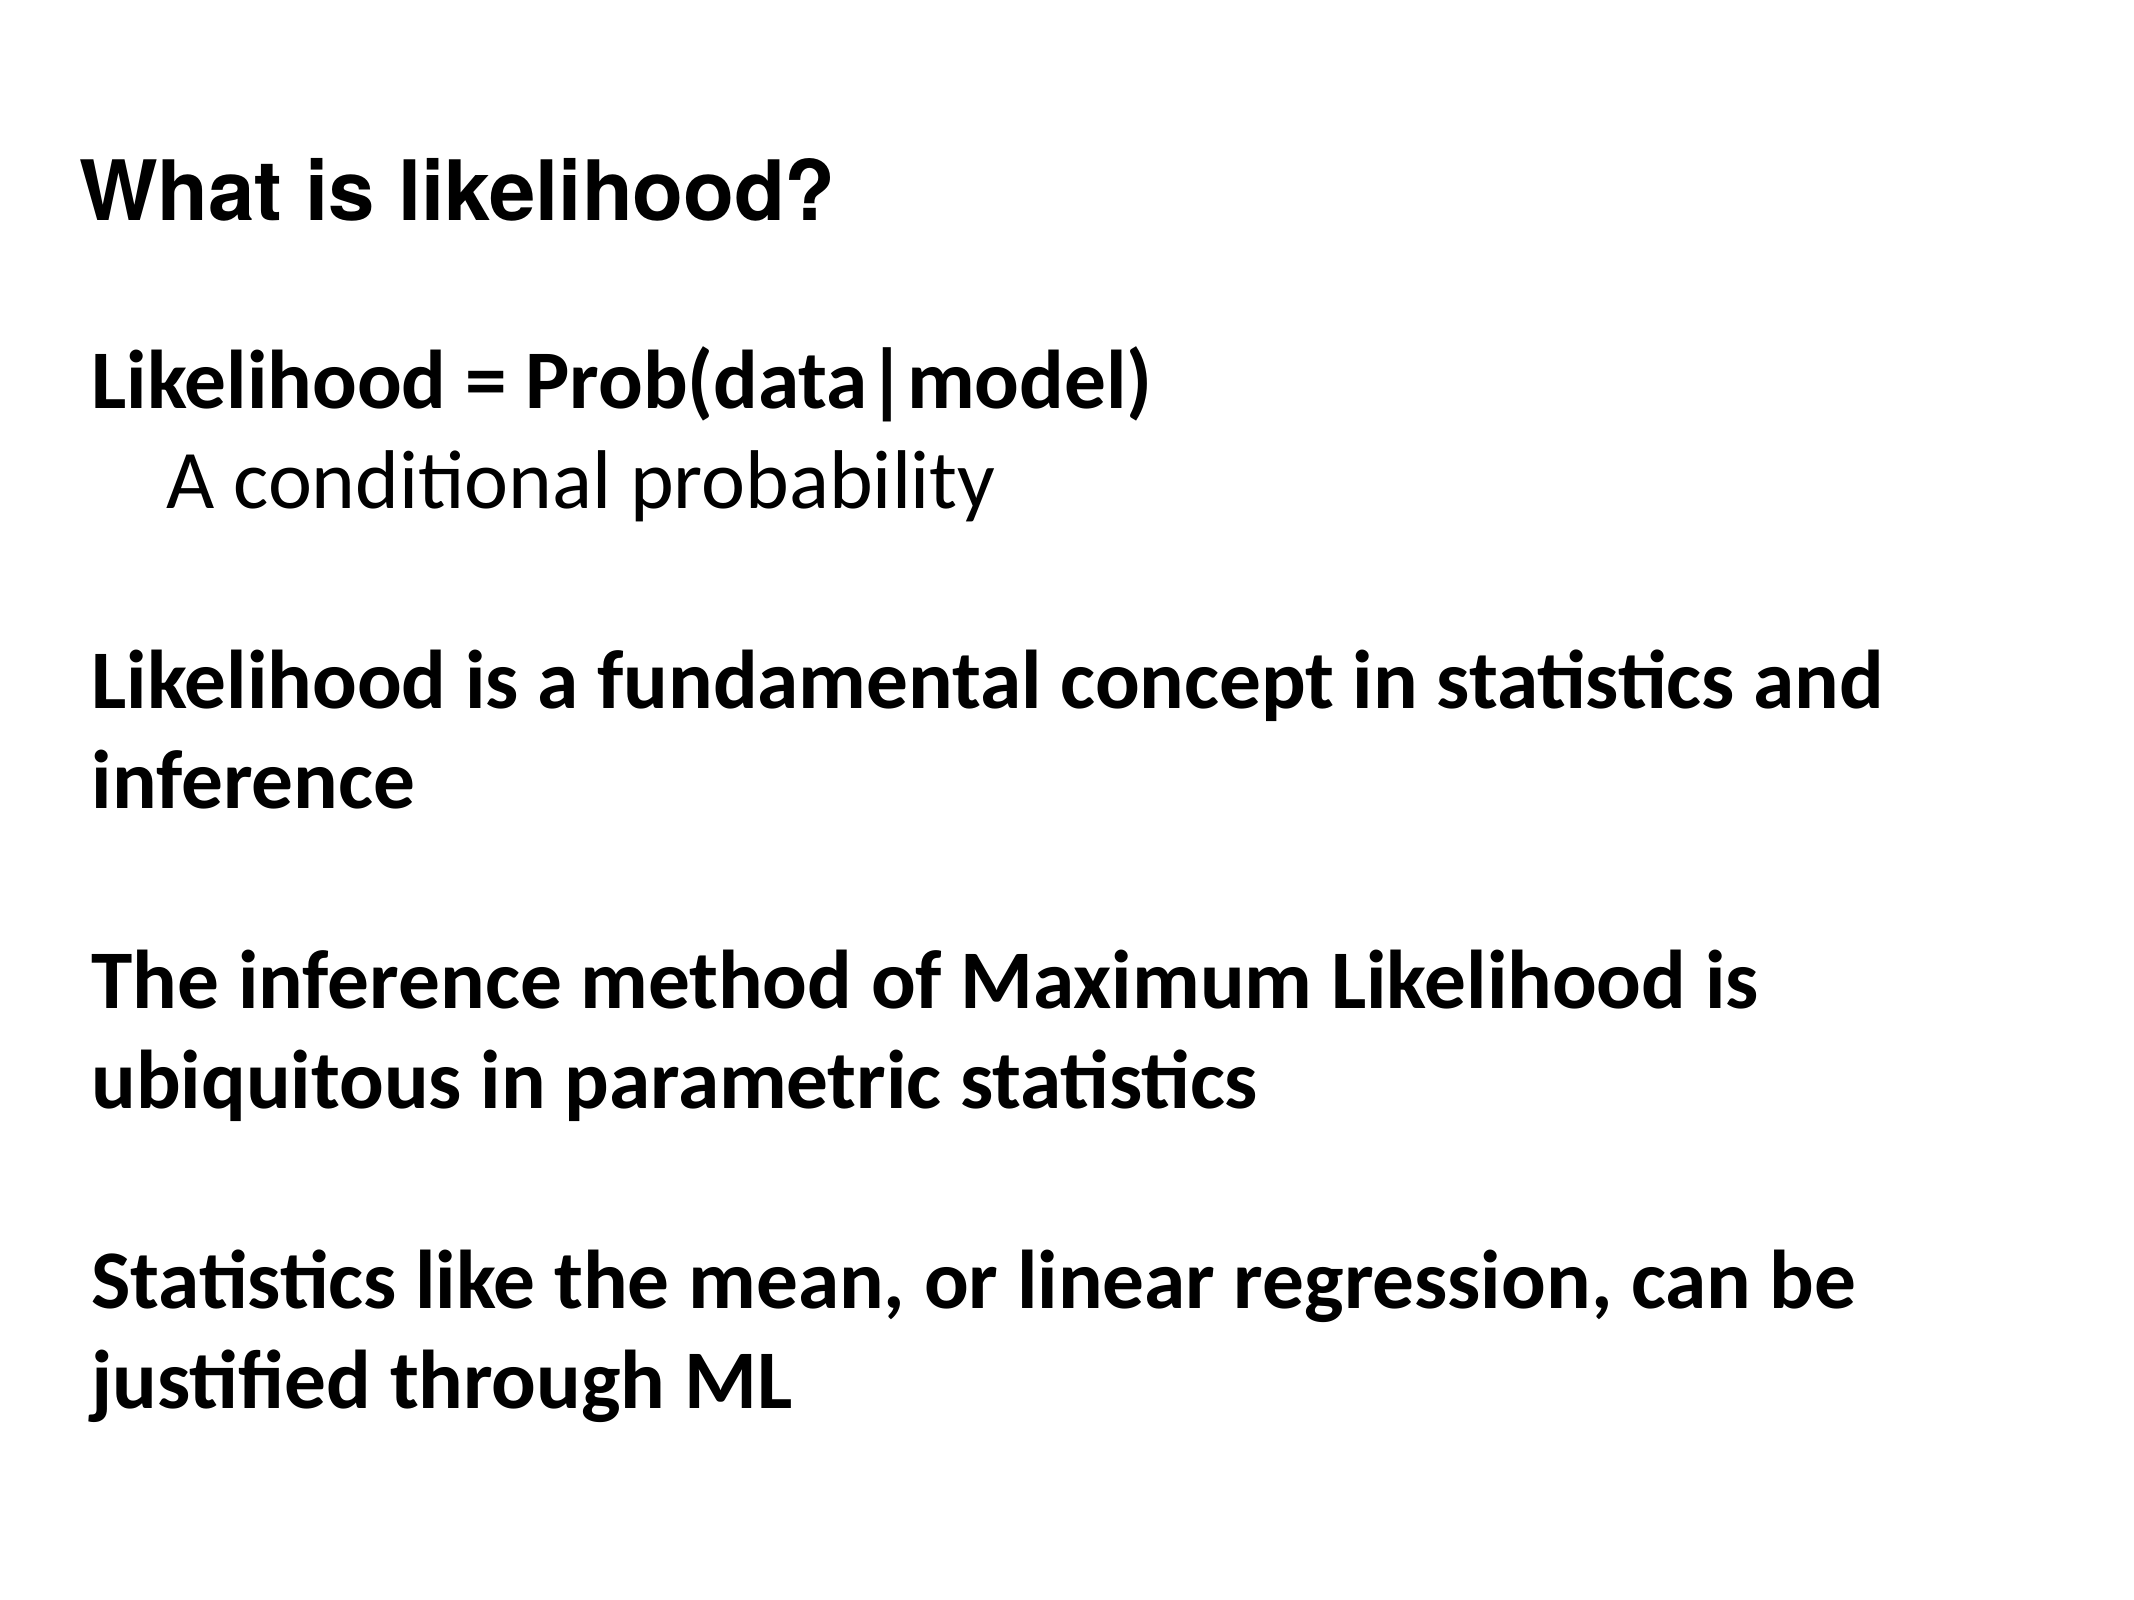

# What is likelihood?
Likelihood = Prob(data|model)
A conditional probability

Likelihood is a fundamental concept in statistics and inference

The inference method of Maximum Likelihood is ubiquitous in parametric statistics

Statistics like the mean, or linear regression, can be justified through ML